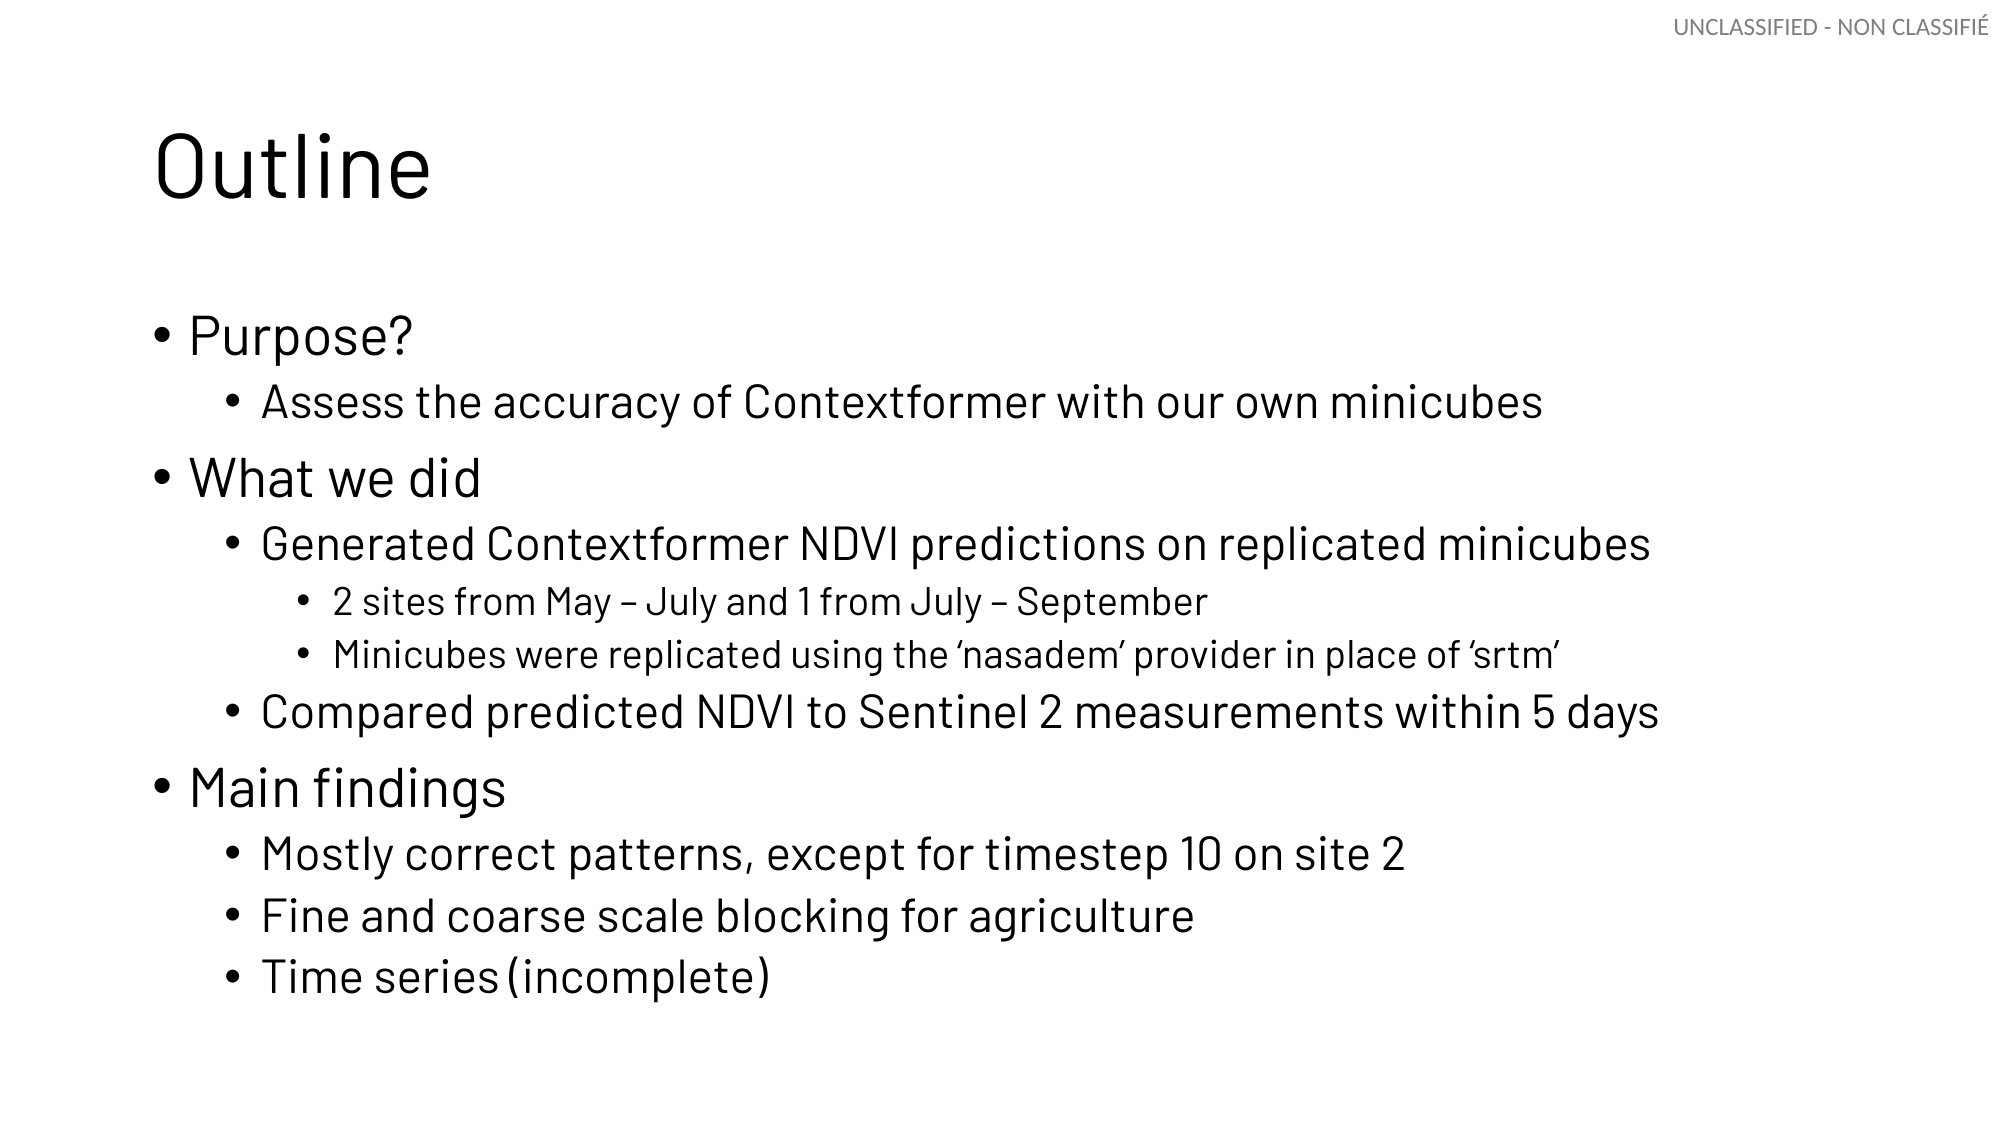

# Outline
Purpose?
Assess the accuracy of Contextformer with our own minicubes
What we did
Generated Contextformer NDVI predictions on replicated minicubes
2 sites from May – July and 1 from July – September
Minicubes were replicated using the ‘nasadem’ provider in place of ‘srtm’
Compared predicted NDVI to Sentinel 2 measurements within 5 days
Main findings
Mostly correct patterns, except for timestep 10 on site 2
Fine and coarse scale blocking for agriculture
Time series (incomplete)